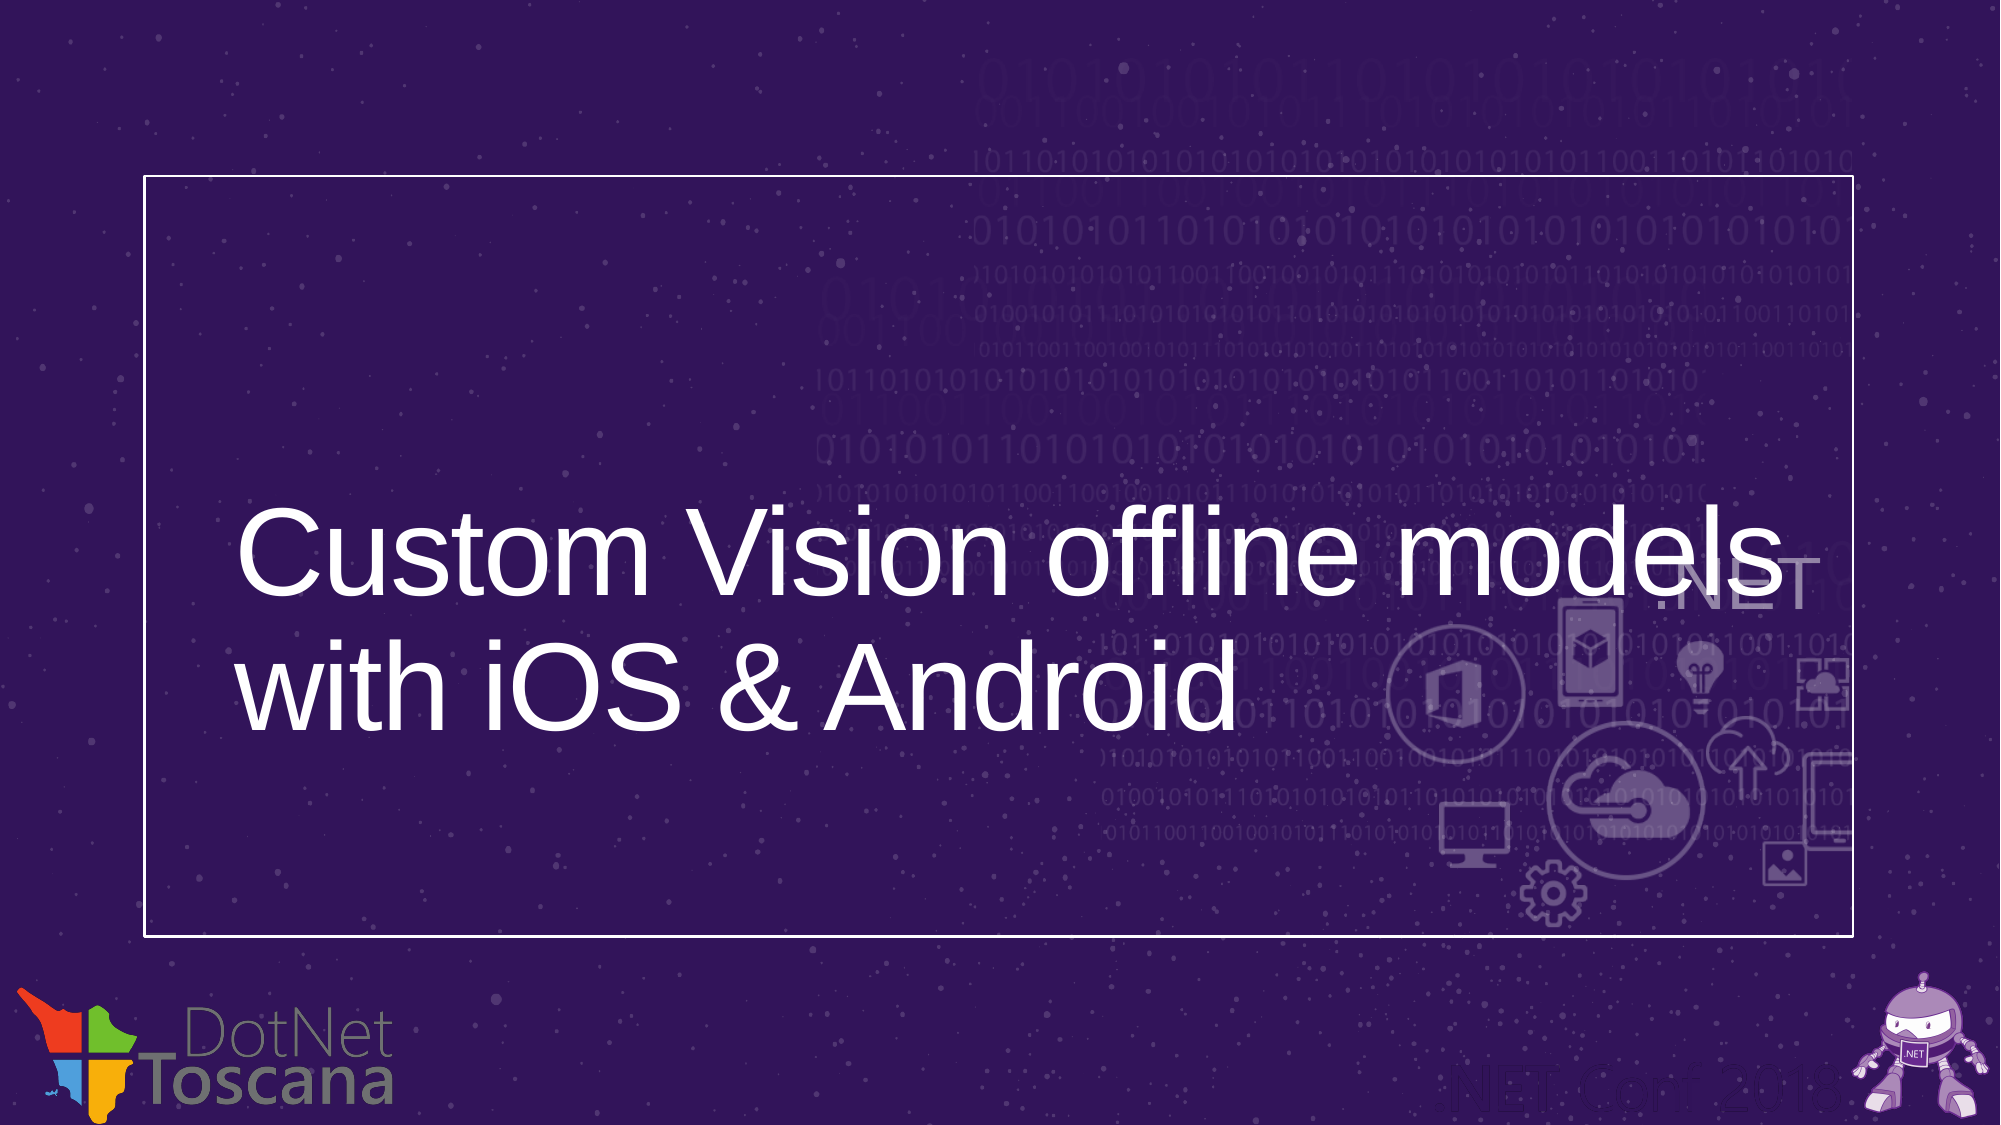

# Custom Vision offline models with iOS & Android